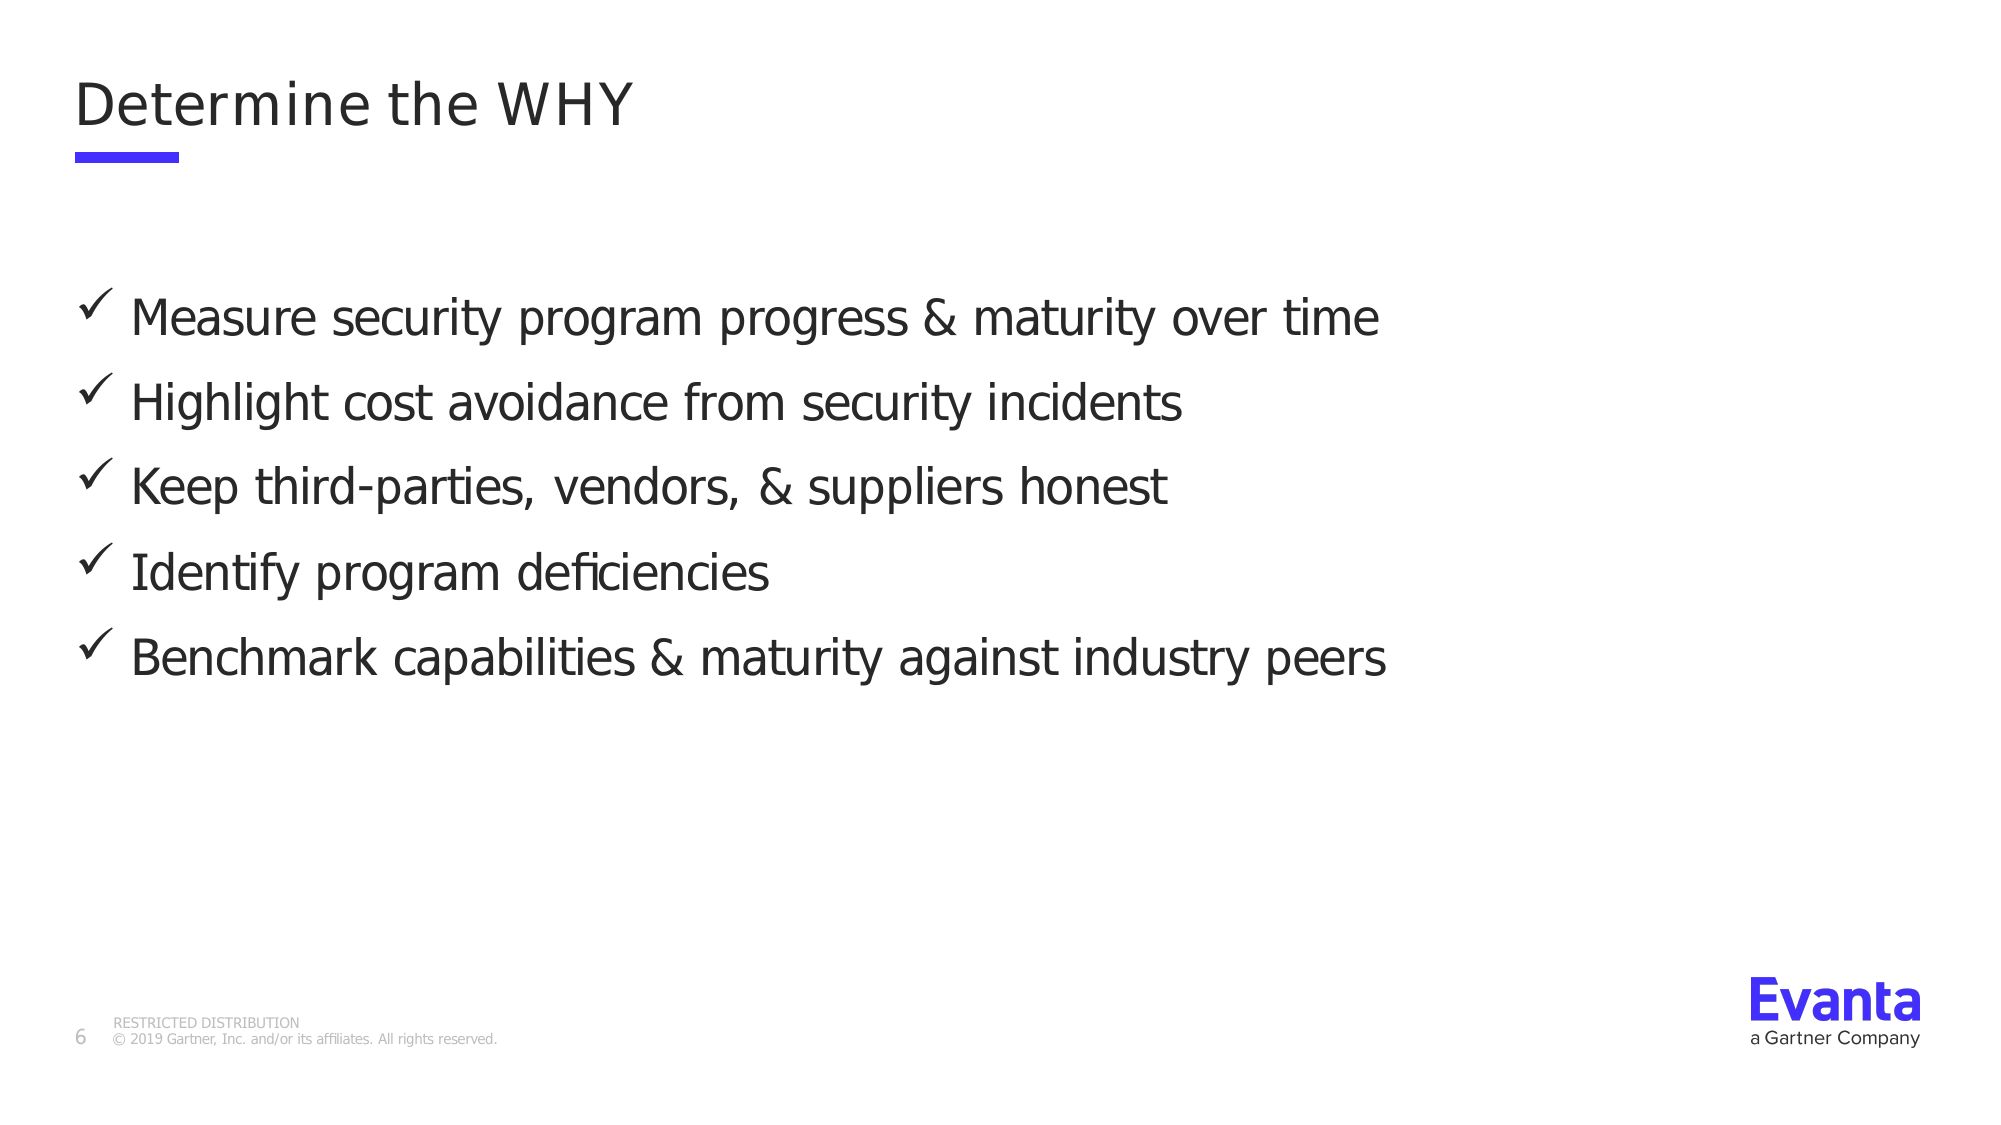

# Determine the WHY
 Measure security program progress & maturity over time
 Highlight cost avoidance from security incidents
 Keep third-parties, vendors, & suppliers honest
 Identify program deficiencies
 Benchmark capabilities & maturity against industry peers